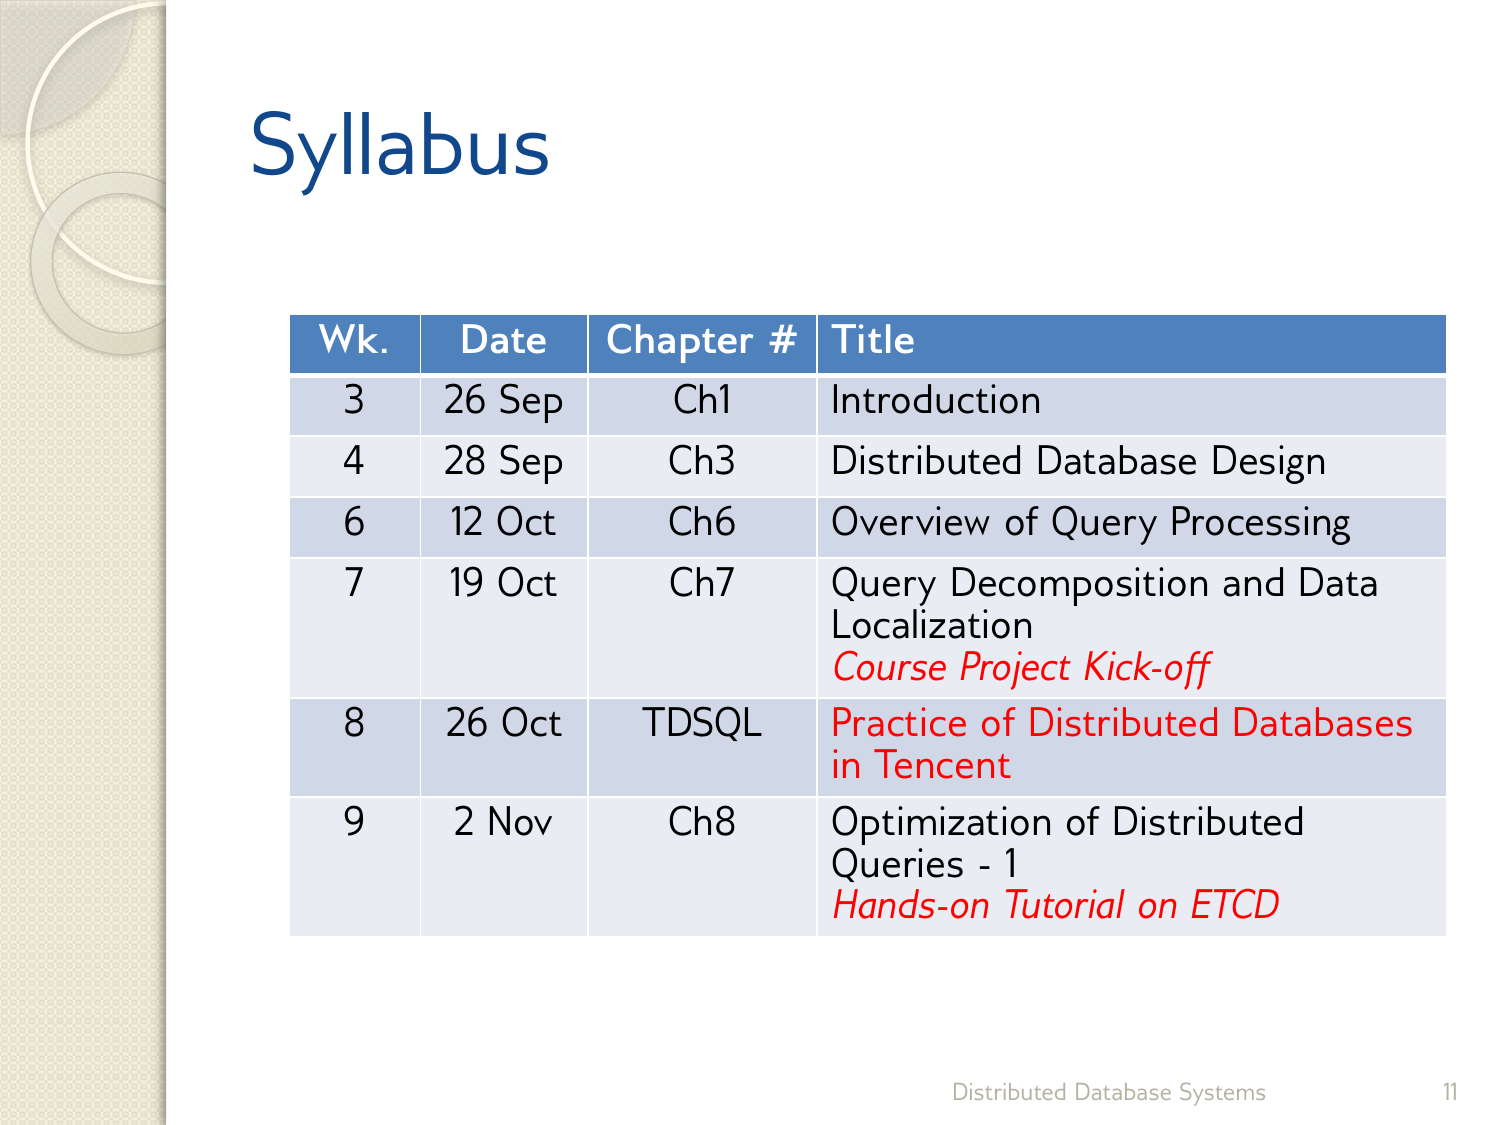

# Syllabus
| Wk. | Date | Chapter # | Title |
| --- | --- | --- | --- |
| 3 | 26 Sep | Ch1 | Introduction |
| 4 | 28 Sep | Ch3 | Distributed Database Design |
| 6 | 12 Oct | Ch6 | Overview of Query Processing |
| 7 | 19 Oct | Ch7 | Query Decomposition and Data Localization Course Project Kick-off |
| 8 | 26 Oct | TDSQL | Practice of Distributed Databases in Tencent |
| 9 | 2 Nov | Ch8 | Optimization of Distributed Queries - 1 Hands-on Tutorial on ETCD |
Distributed Database Systems
11